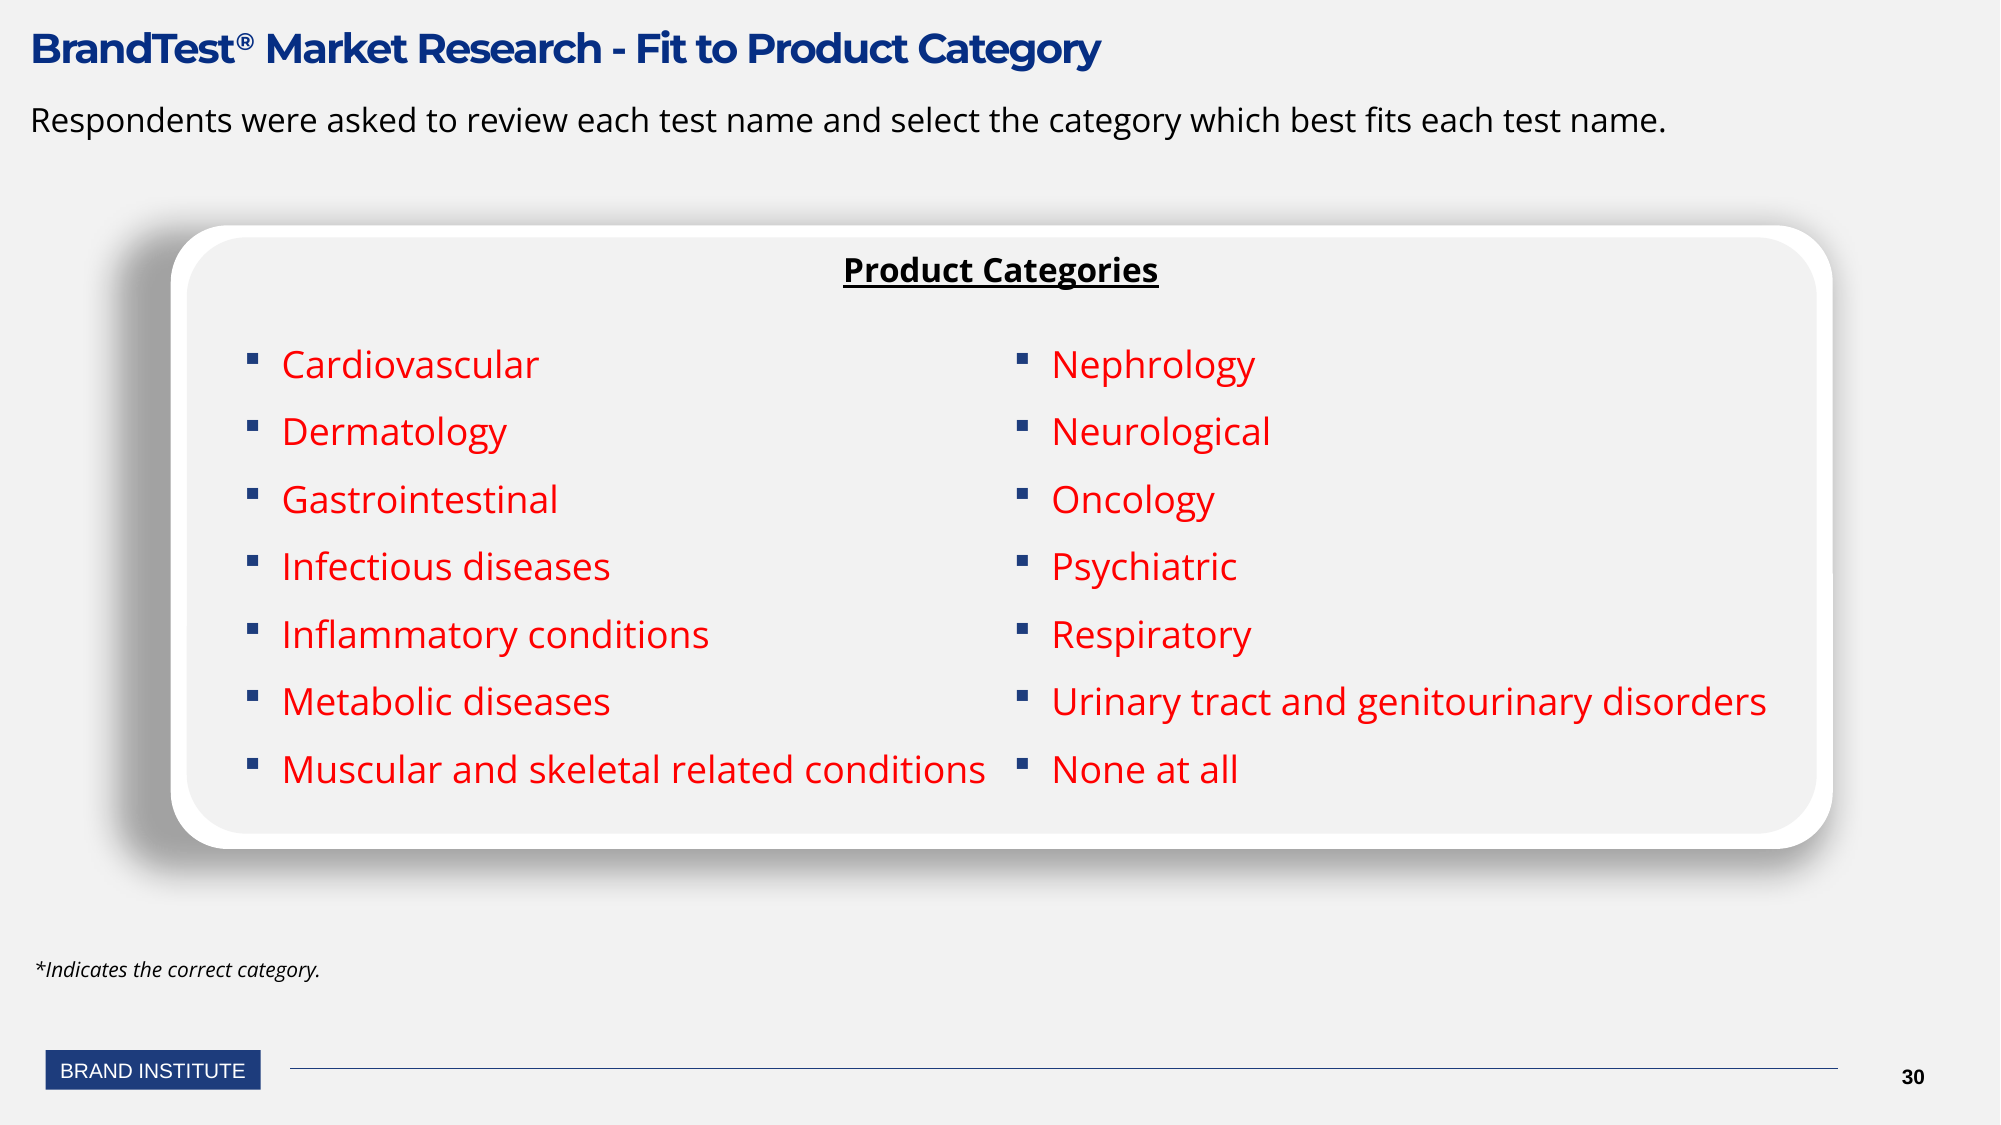

# BrandTest® Market Research - Fit to Product Category
Respondents were asked to review each test name and select the category which best fits each test name.

Product Categories
Cardiovascular
Dermatology
Gastrointestinal
Infectious diseases
Inflammatory conditions
Metabolic diseases
Muscular and skeletal related conditions
Nephrology
Neurological
Oncology
Psychiatric
Respiratory
Urinary tract and genitourinary disorders
None at all
*Indicates the correct category.